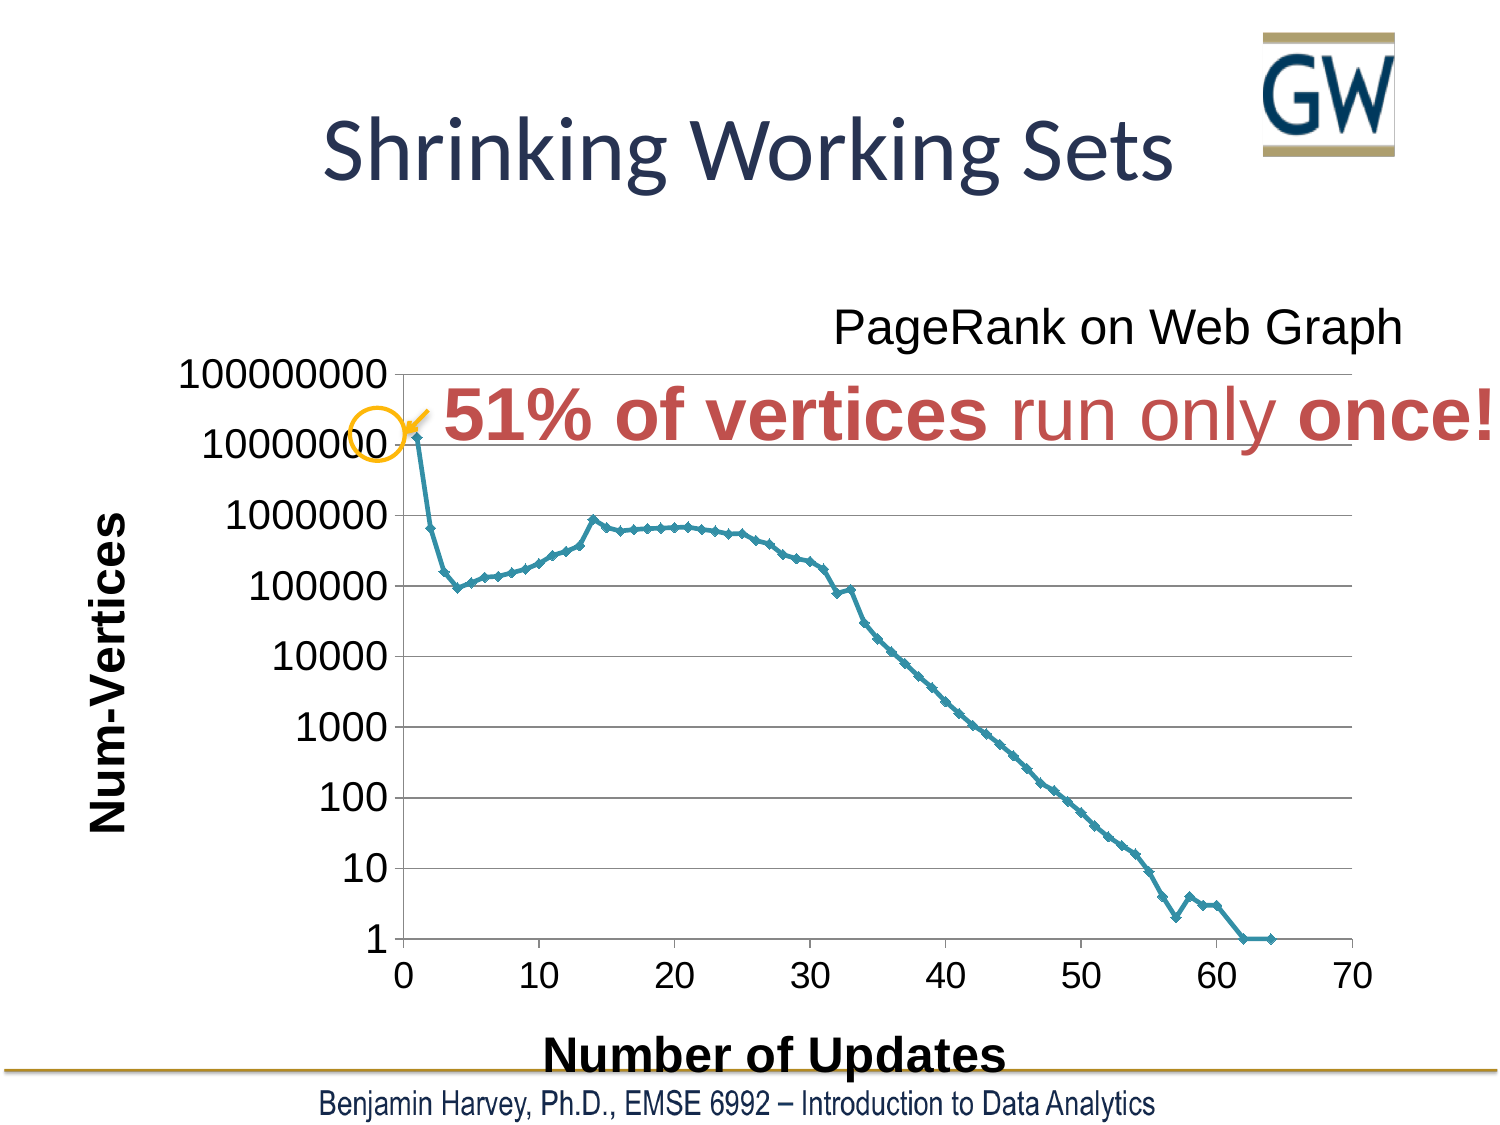

# Shrinking Working Sets
PageRank on Web Graph

### Chart

| Category | Y-Values |
|---|---|
51% of vertices run only once!